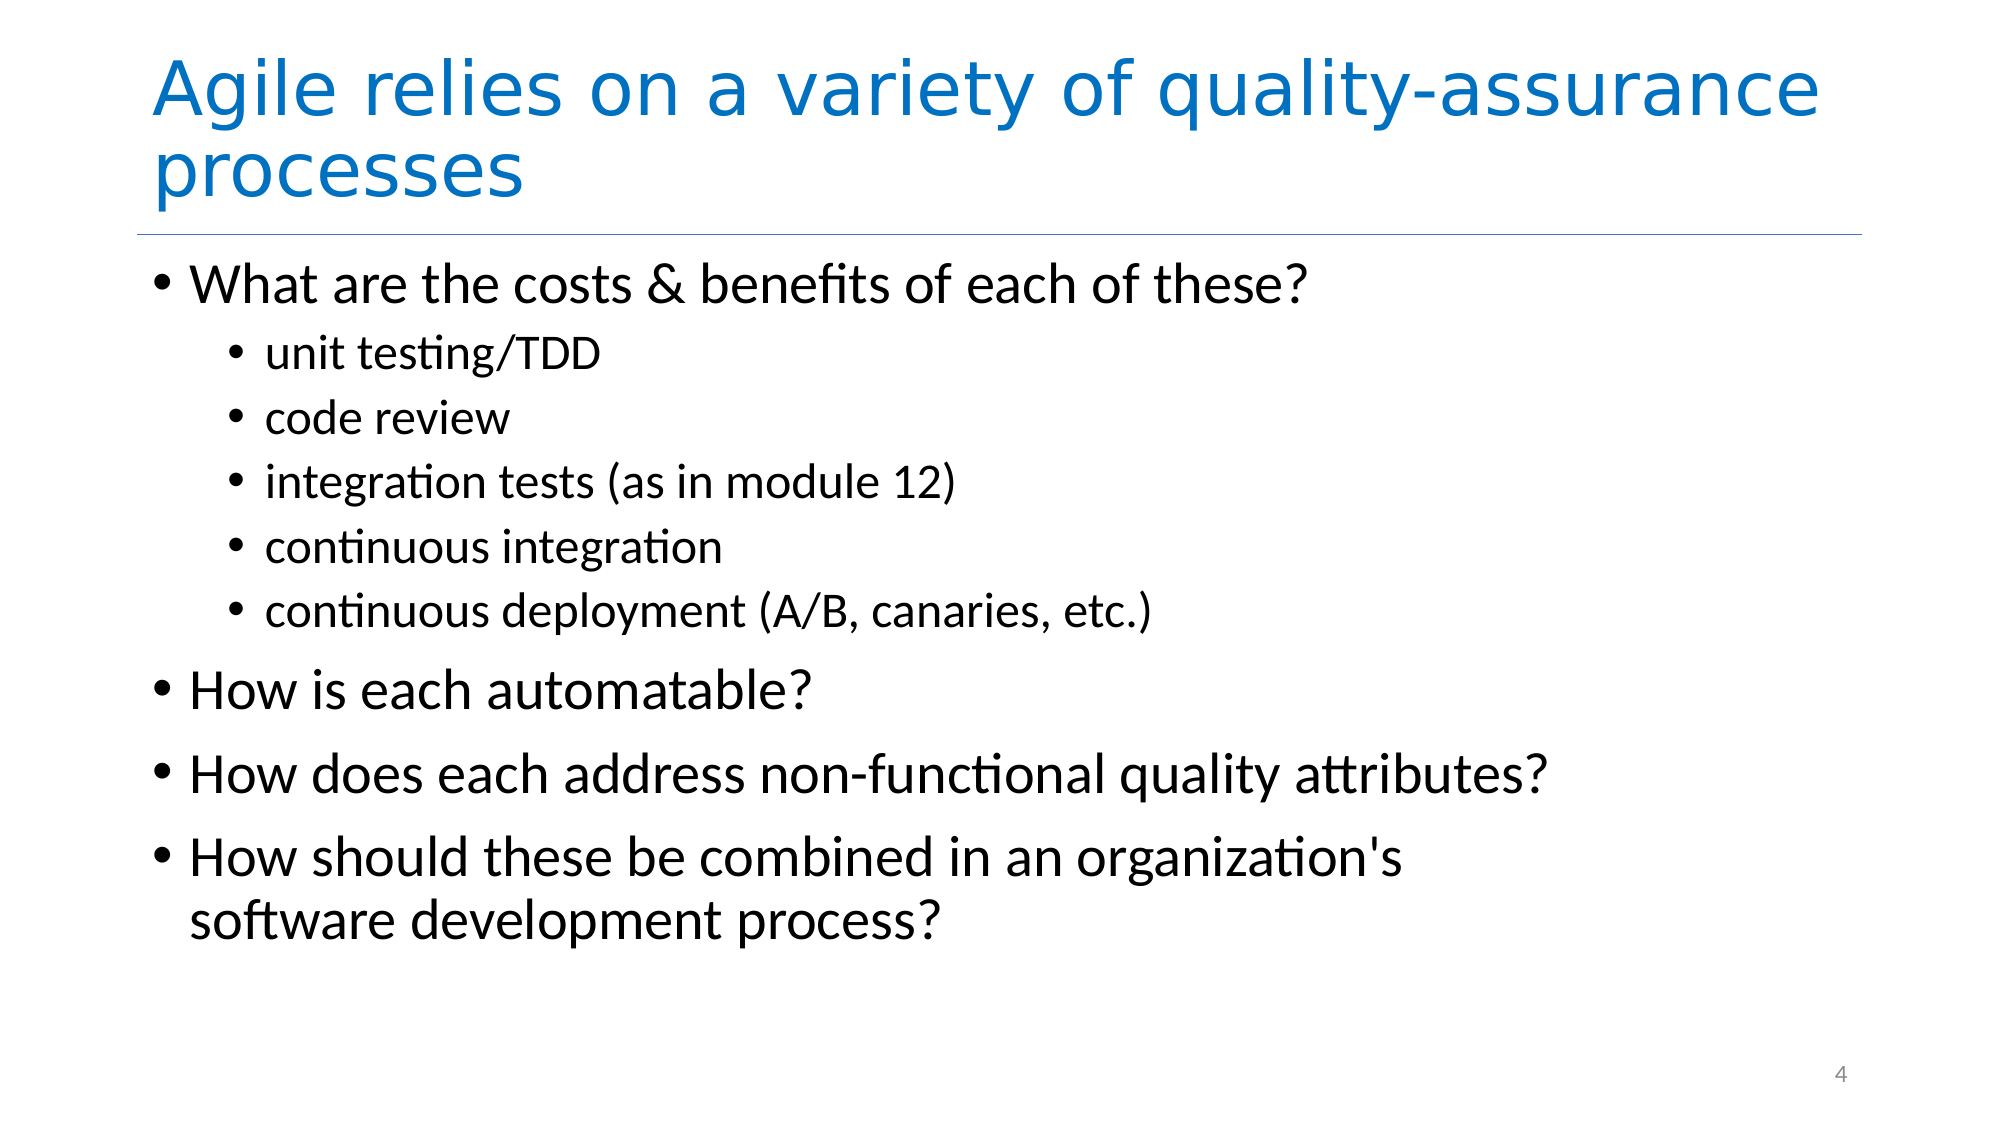

# Agile relies on a variety of quality-assurance processes

What are the costs & benefits of each of these?
unit testing/TDD
code review
integration tests (as in module 12)
continuous integration
continuous deployment (A/B, canaries, etc.)
How is each automatable?
How does each address non-functional quality attributes?
How should these be combined in an organization's software development process?
4